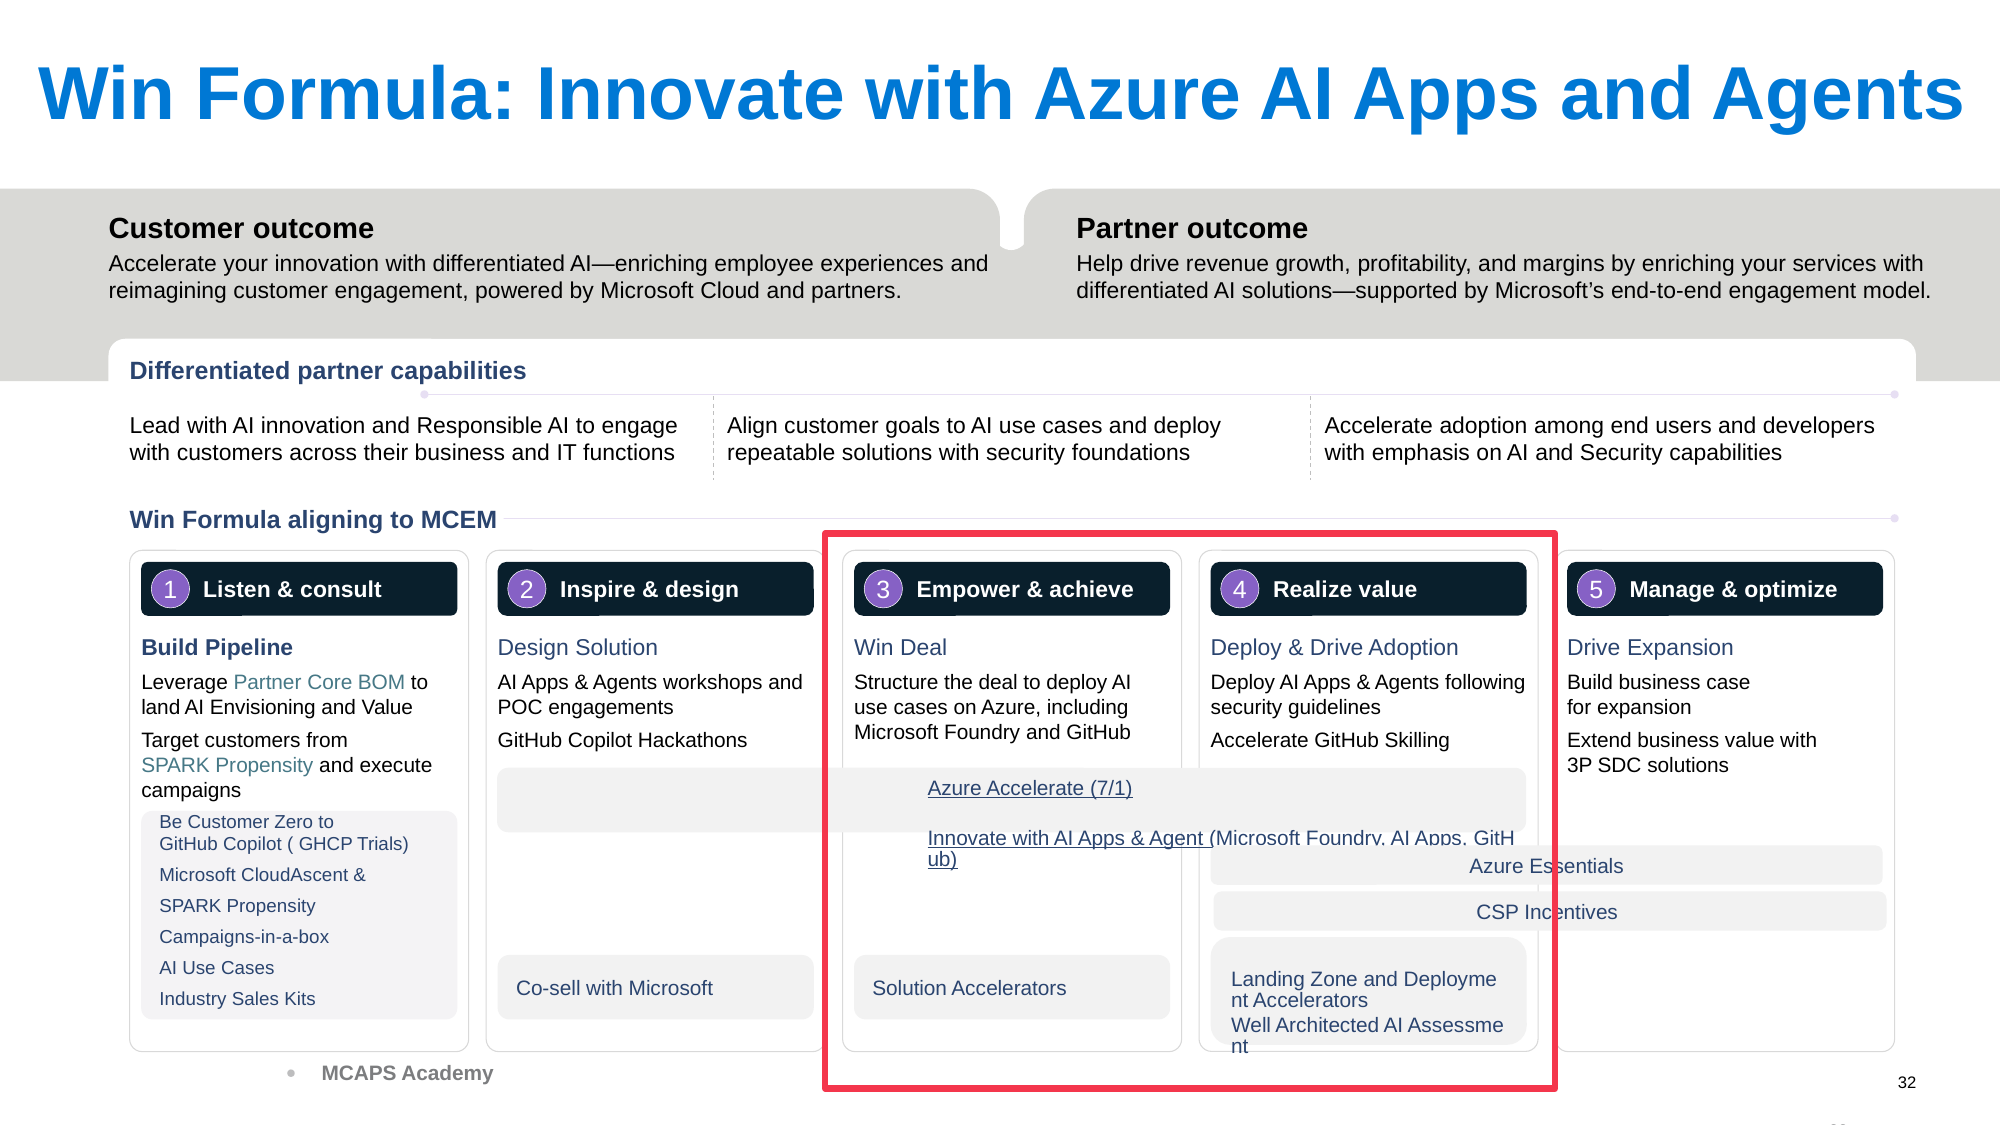

Win Formula: Innovate with Azure AI Apps and Agents

Customer outcome
Accelerate your innovation with differentiated AI—enriching employee experiences and reimagining customer engagement, powered by Microsoft Cloud and partners.
Partner outcome
Help drive revenue growth, profitability, and margins by enriching your services with differentiated AI solutions—supported by Microsoft’s end-to-end engagement model.

Differentiated partner capabilities
Lead with AI innovation and Responsible AI to engage with customers across their business and IT functions
Align customer goals to AI use cases and deploy repeatable solutions with security foundations
Accelerate adoption among end users and developers with emphasis on AI and Security capabilities
Win Formula aligning to MCEM

Listen & consult
Inspire & design
Empower & achieve
Realize value
Manage & optimize
1
2
3
4
5
Build Pipeline
Leverage Partner Core BOM to land AI Envisioning and Value
Target customers from SPARK Propensity and execute campaigns
Design Solution
AI Apps & Agents workshops and POC engagements
GitHub Copilot Hackathons
Win Deal
Structure the deal to deploy AI use cases on Azure, including
Microsoft Foundry and GitHub
Deploy & Drive Adoption
Deploy AI Apps & Agents following security guidelines
Accelerate GitHub Skilling
Drive Expansion
Build business case
for expansion
Extend business value with
3P SDC solutions

Azure Accelerate (7/1)
 Proof of Value
Azure Accelerate (7/1)
 Innovate with AI Apps & Agent (Microsoft Foundry, AI Apps, GitHub)
Be Customer Zero to
GitHub Copilot ( GHCP Trials)
Microsoft CloudAscent &
SPARK Propensity
Campaigns-in-a-box
AI Use Cases
Industry Sales Kits
Azure Essentials
CSP Incentives
Landing Zone and Deployment Accelerators
Well Architected AI Assessment
Co-sell with Microsoft
Solution Accelerators
32
32